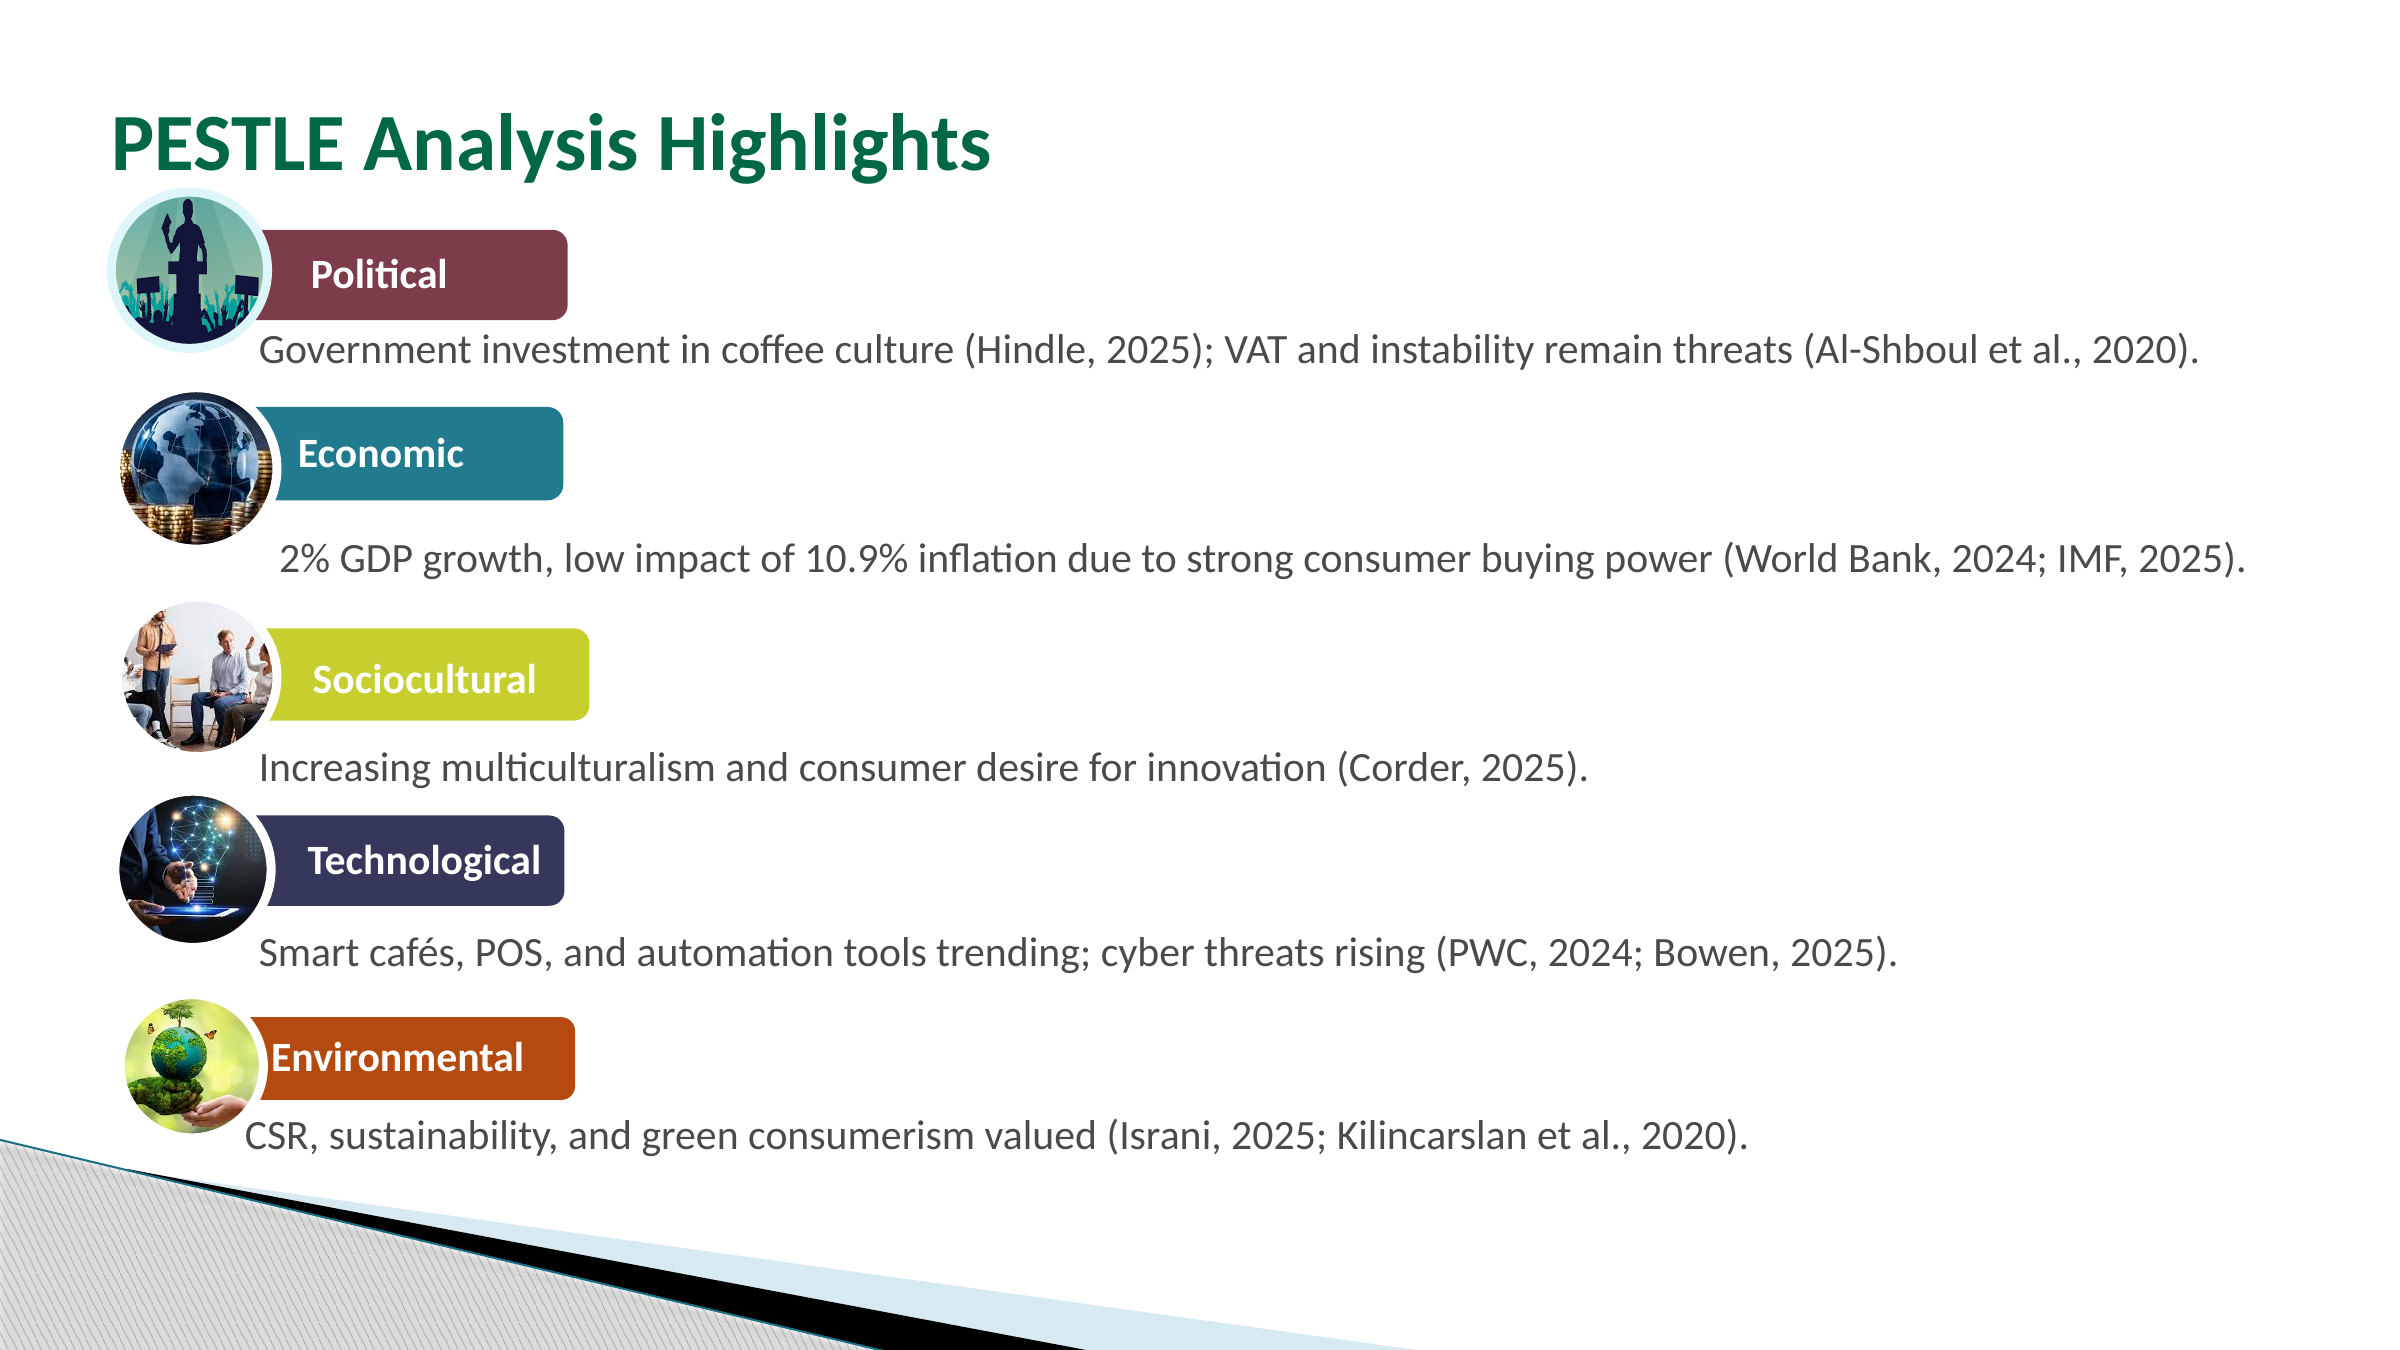

PESTLE Analysis Highlights
Political
Government investment in coffee culture (Hindle, 2025); VAT and instability remain threats (Al-Shboul et al., 2020).
Economic
2% GDP growth, low impact of 10.9% inflation due to strong consumer buying power (World Bank, 2024; IMF, 2025).
 Sociocultural
Increasing multiculturalism and consumer desire for innovation (Corder, 2025).
Technological
Smart cafés, POS, and automation tools trending; cyber threats rising (PWC, 2024; Bowen, 2025).
     Environmental
CSR, sustainability, and green consumerism valued (Israni, 2025; Kilincarslan et al., 2020).